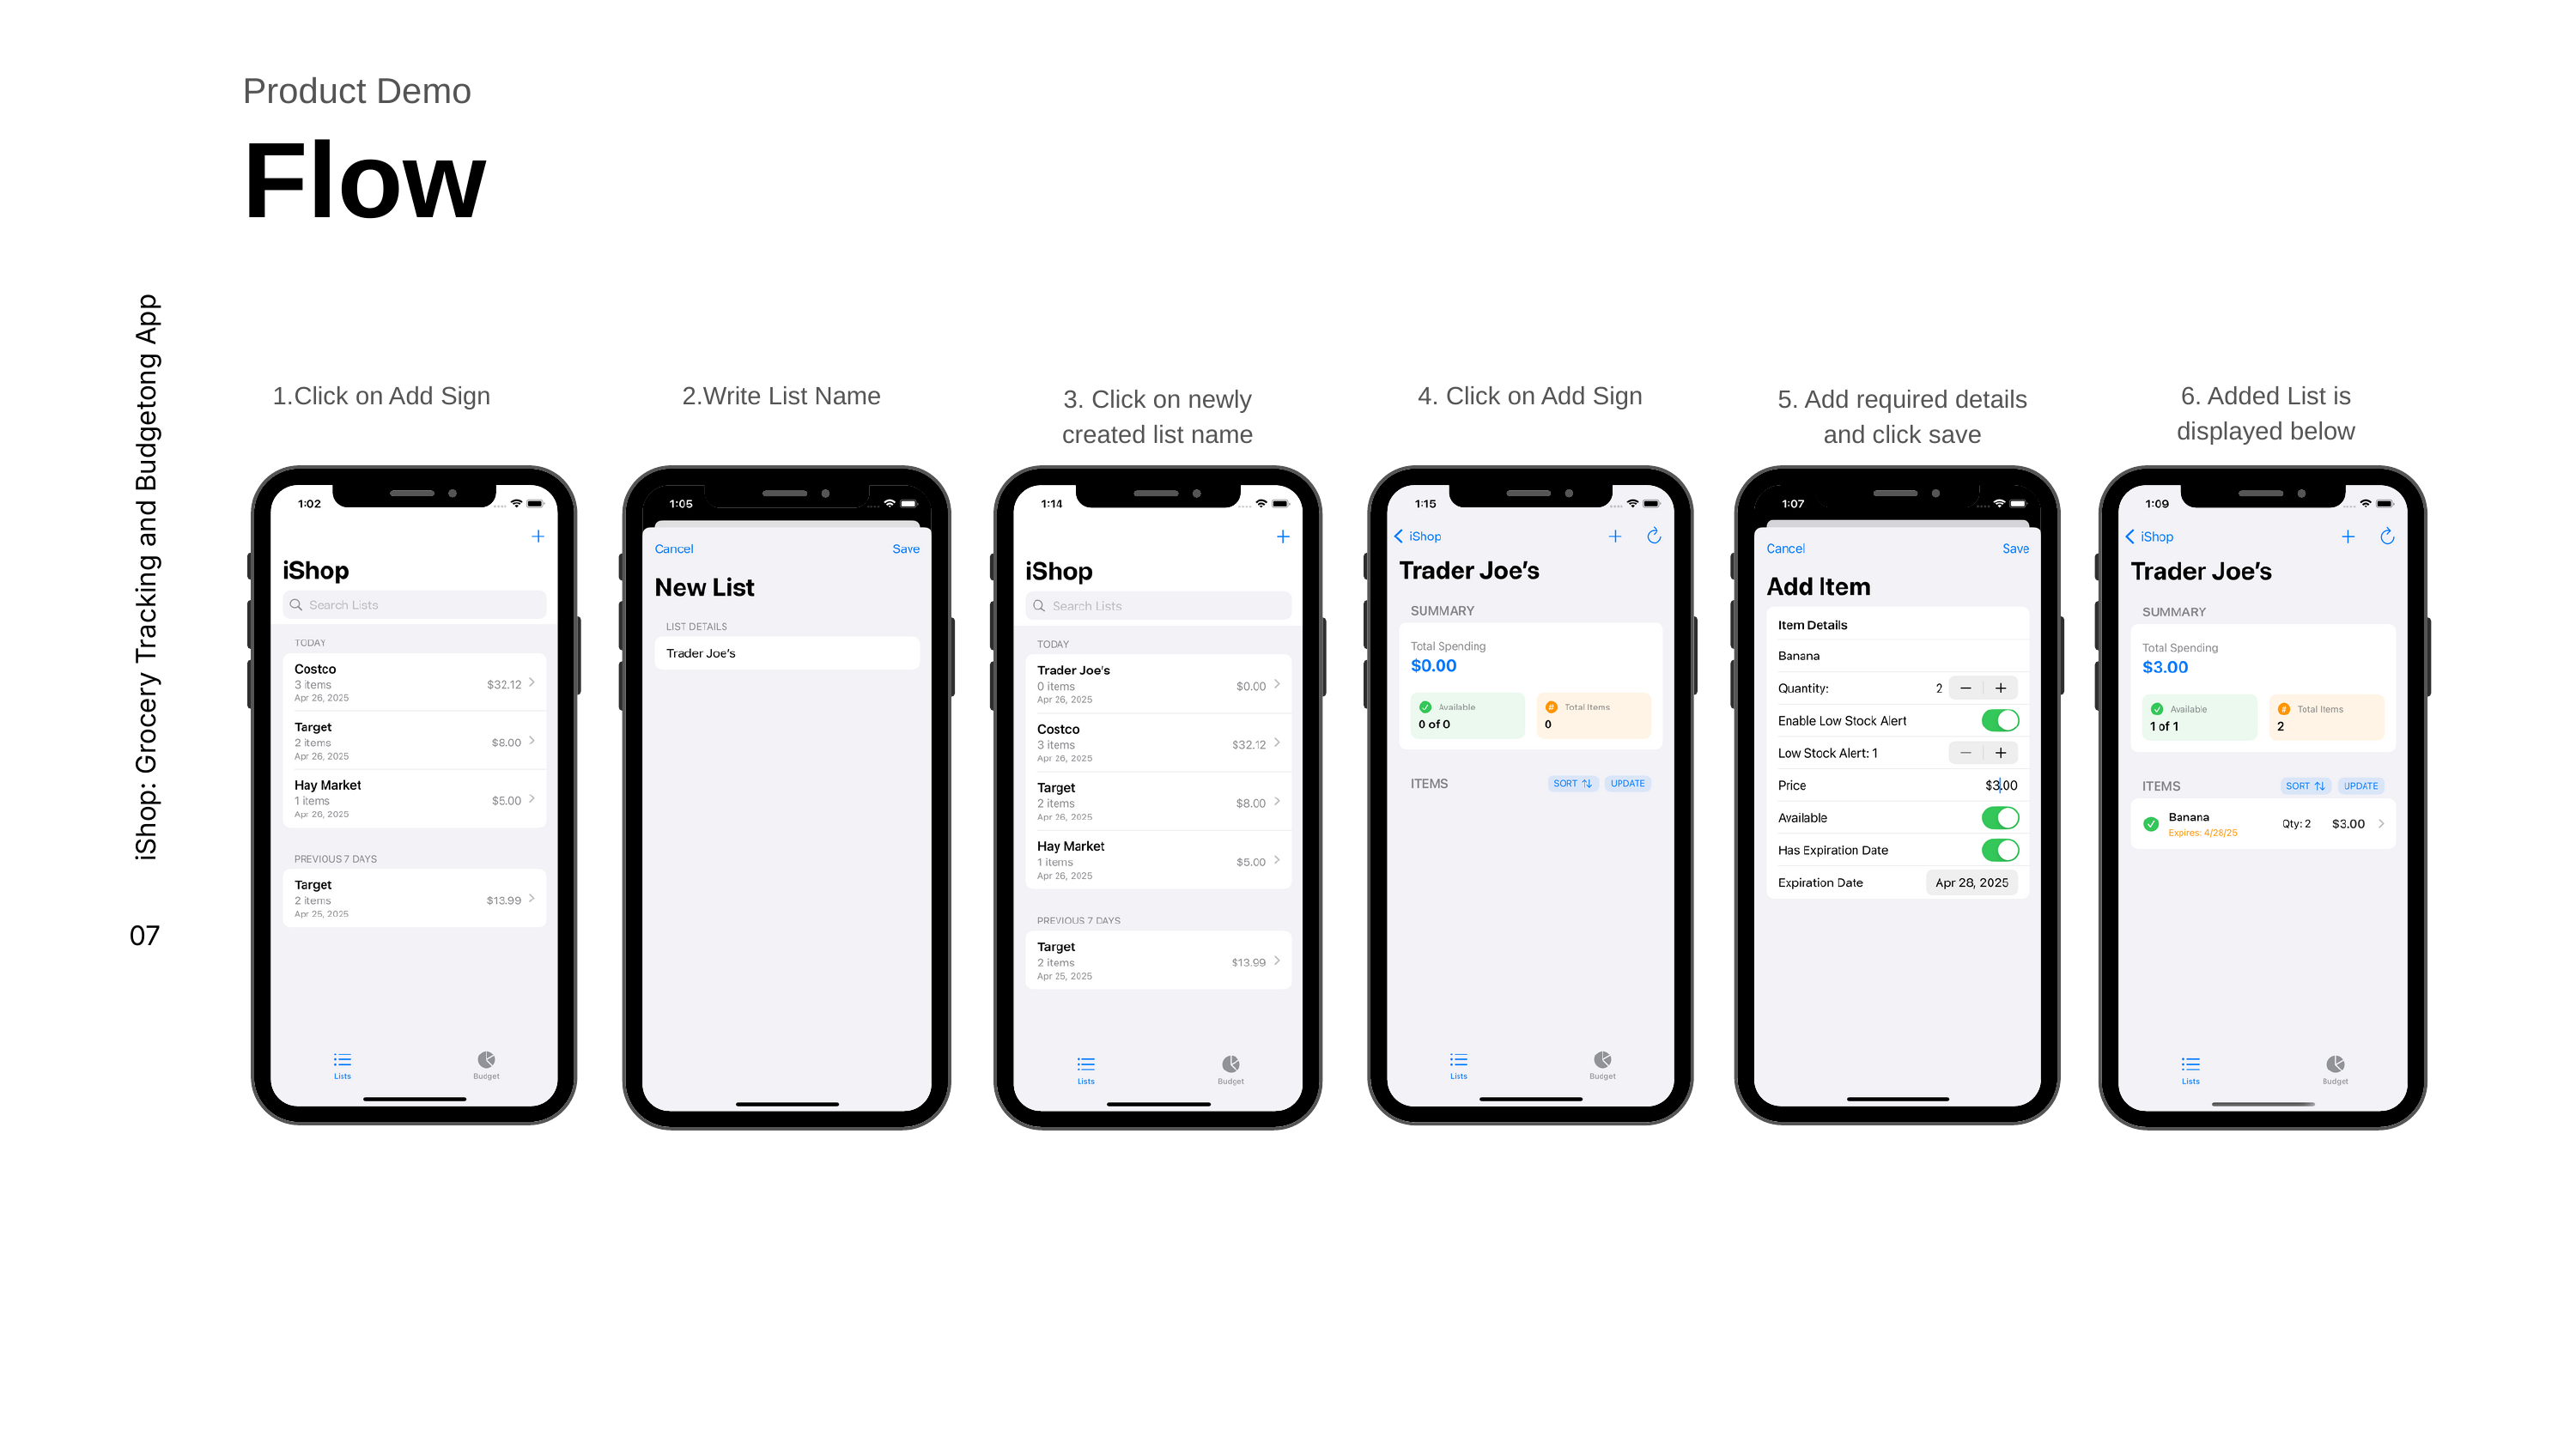

Product Demo
Flow
Click on Add Sign
2.Write List Name
4. Click on Add Sign
6. Added List is displayed below
3. Click on newly created list name
5. Add required details and click save

iShop: Grocery Tracking and Budgetong App
07